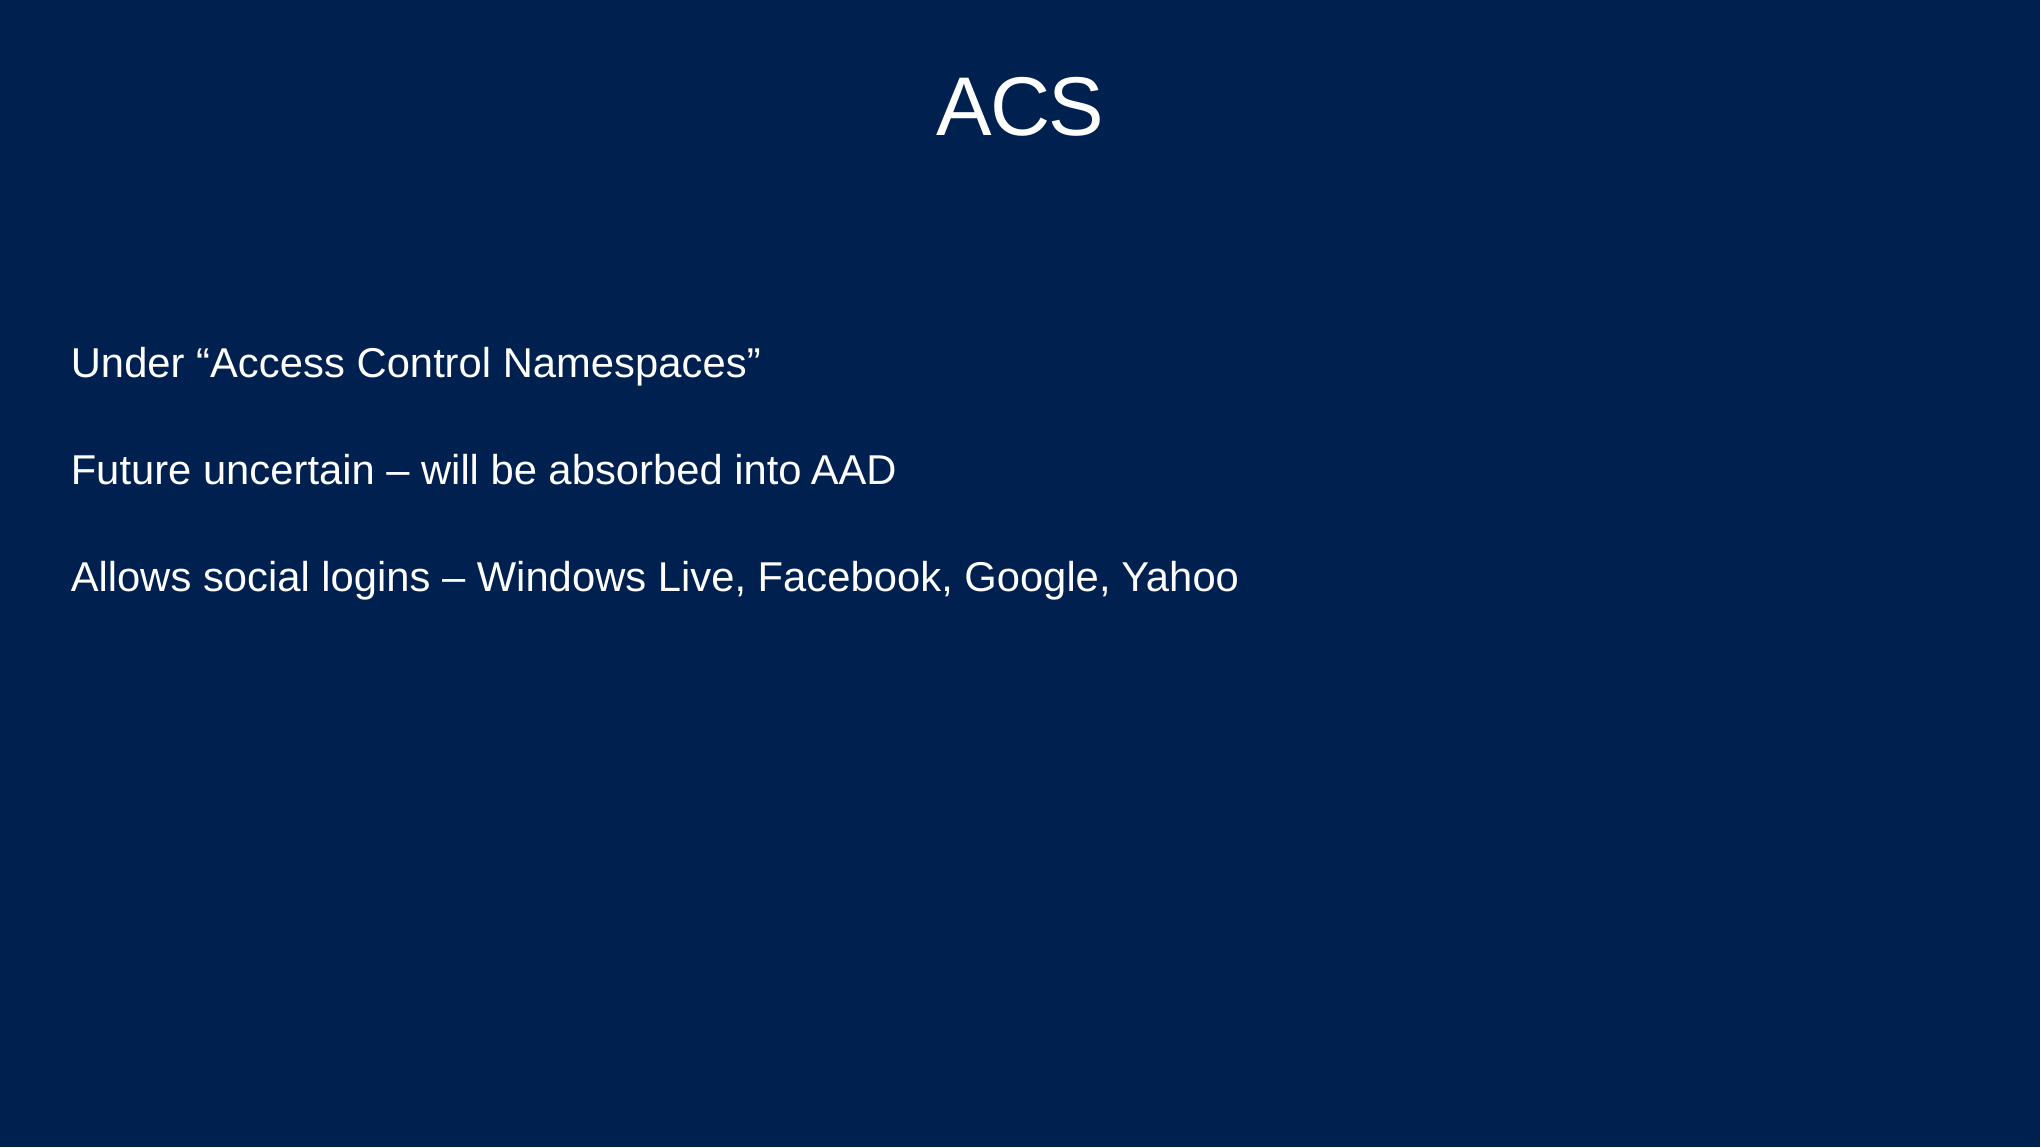

# ACS
Under “Access Control Namespaces”

Future uncertain – will be absorbed into AAD

Allows social logins – Windows Live, Facebook, Google, Yahoo